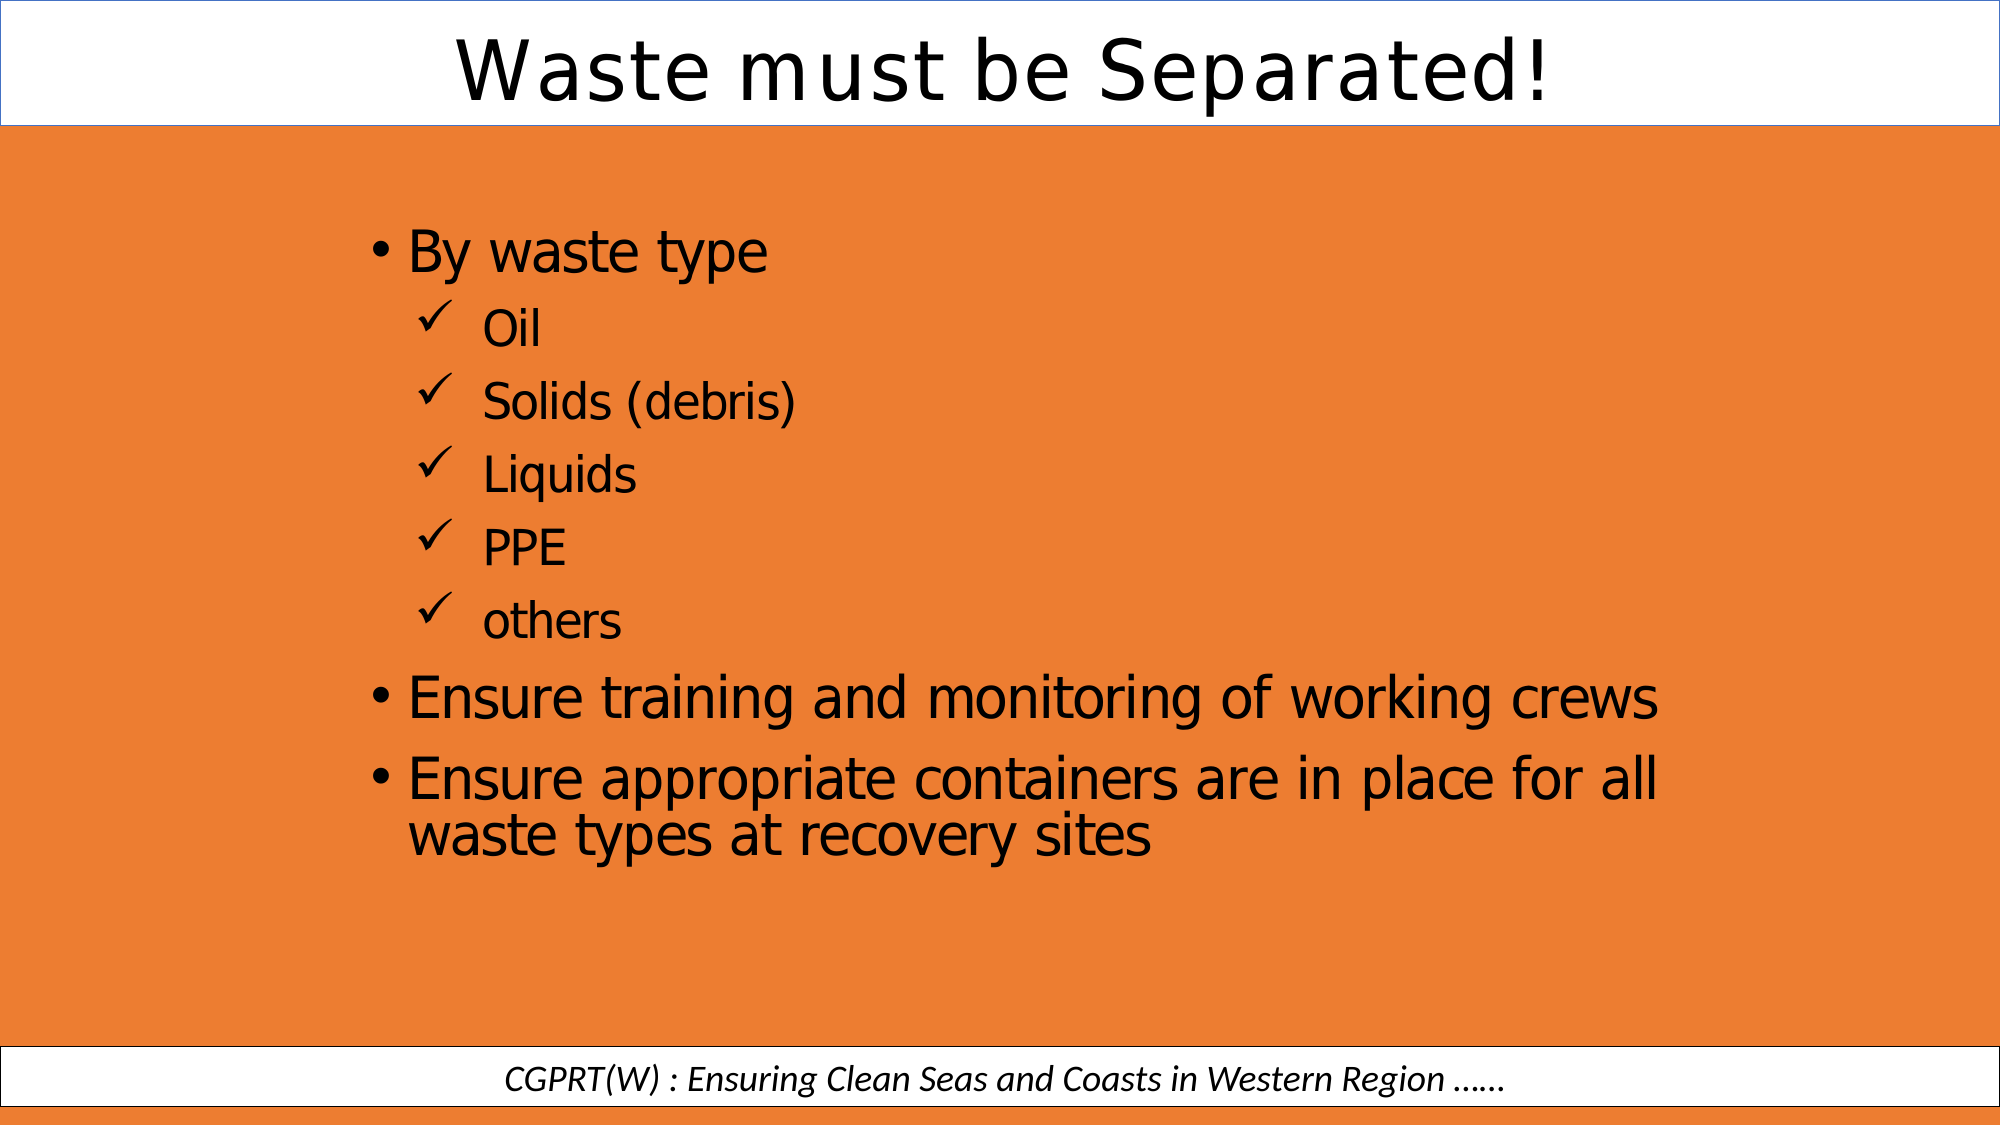

Waste must be Separated!
By waste type
Oil
Solids (debris)
Liquids
PPE
others
Ensure training and monitoring of working crews
Ensure appropriate containers are in place for all waste types at recovery sites
 CGPRT(W) : Ensuring Clean Seas and Coasts in Western Region ……